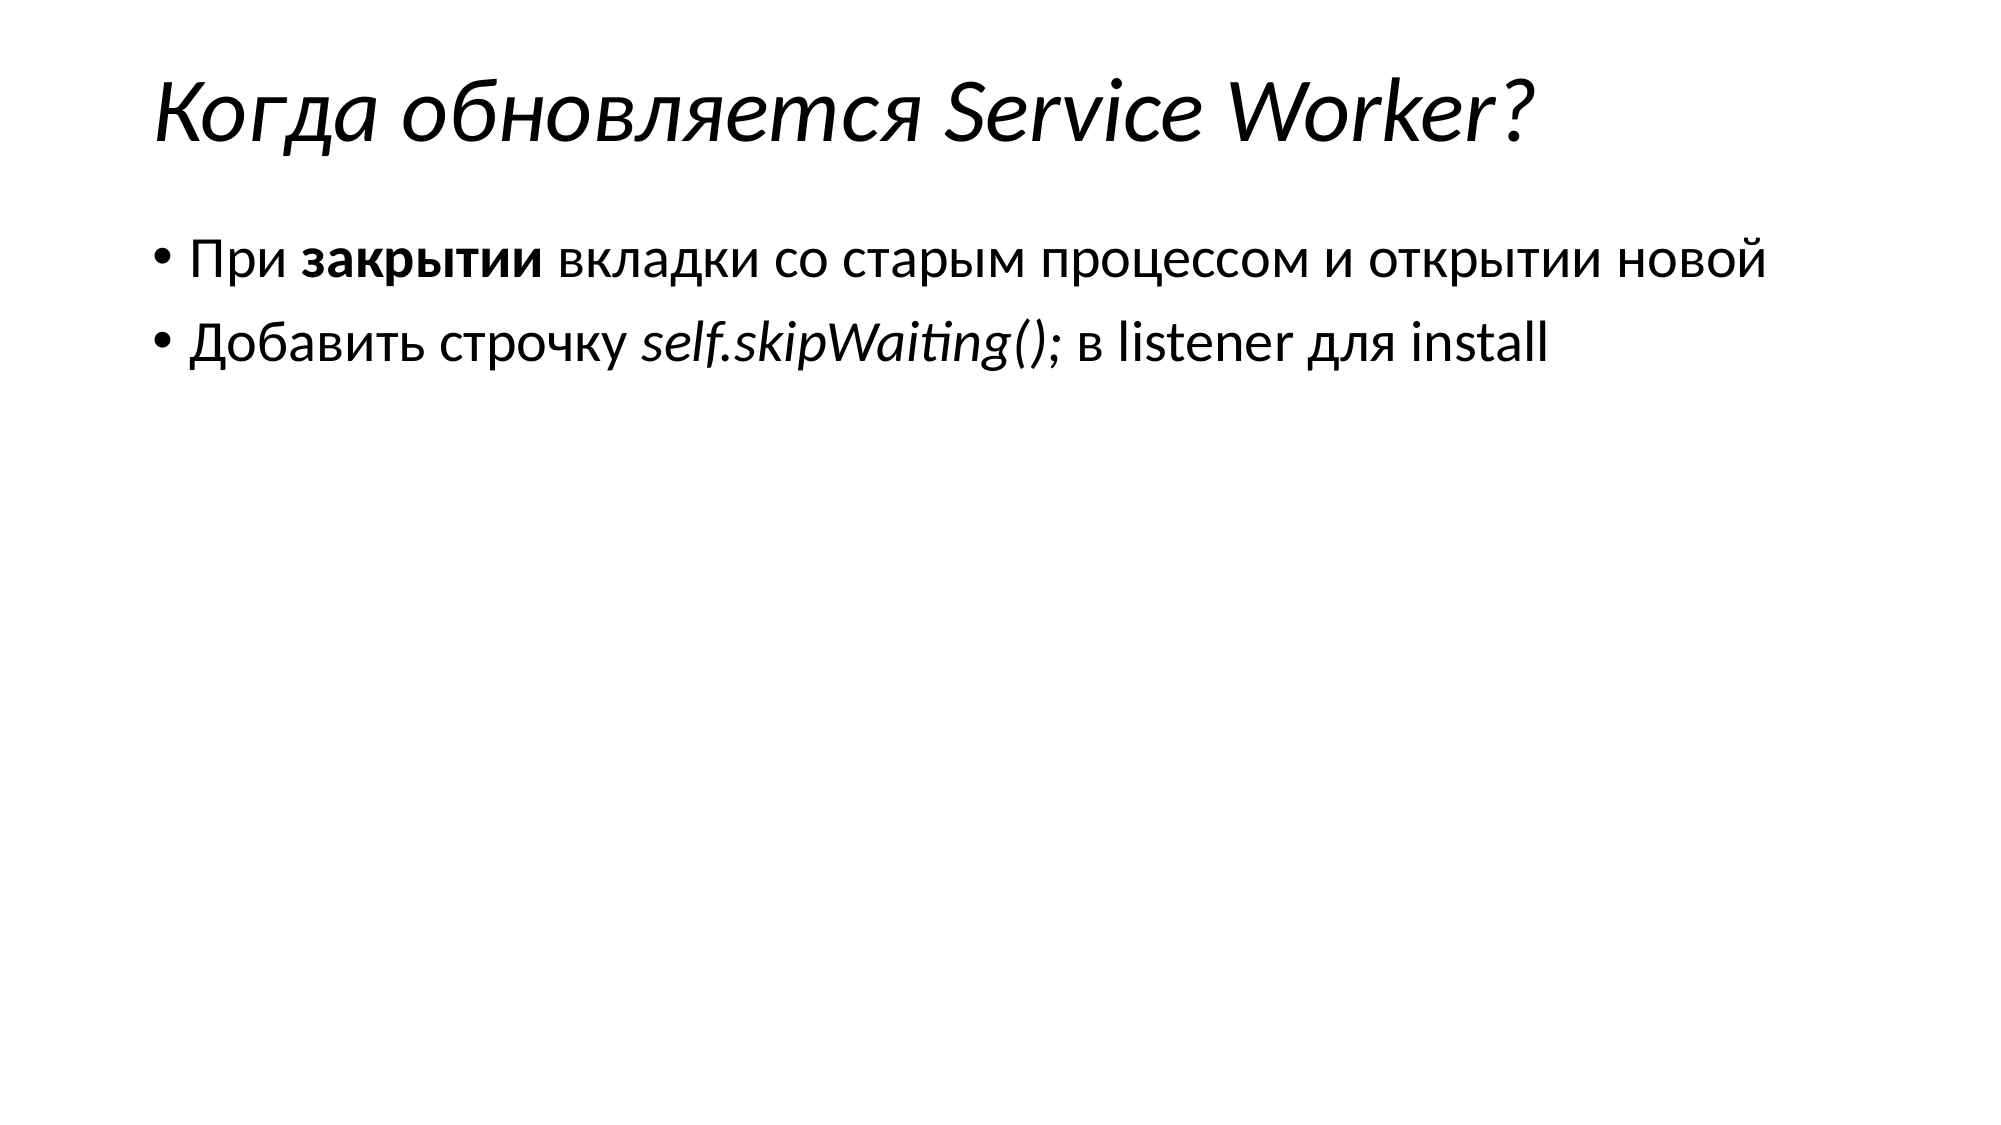

# Когда обновляется Service Worker?
При закрытии вкладки со старым процессом и открытии новой
Добавить строчку self.skipWaiting(); в listener для install